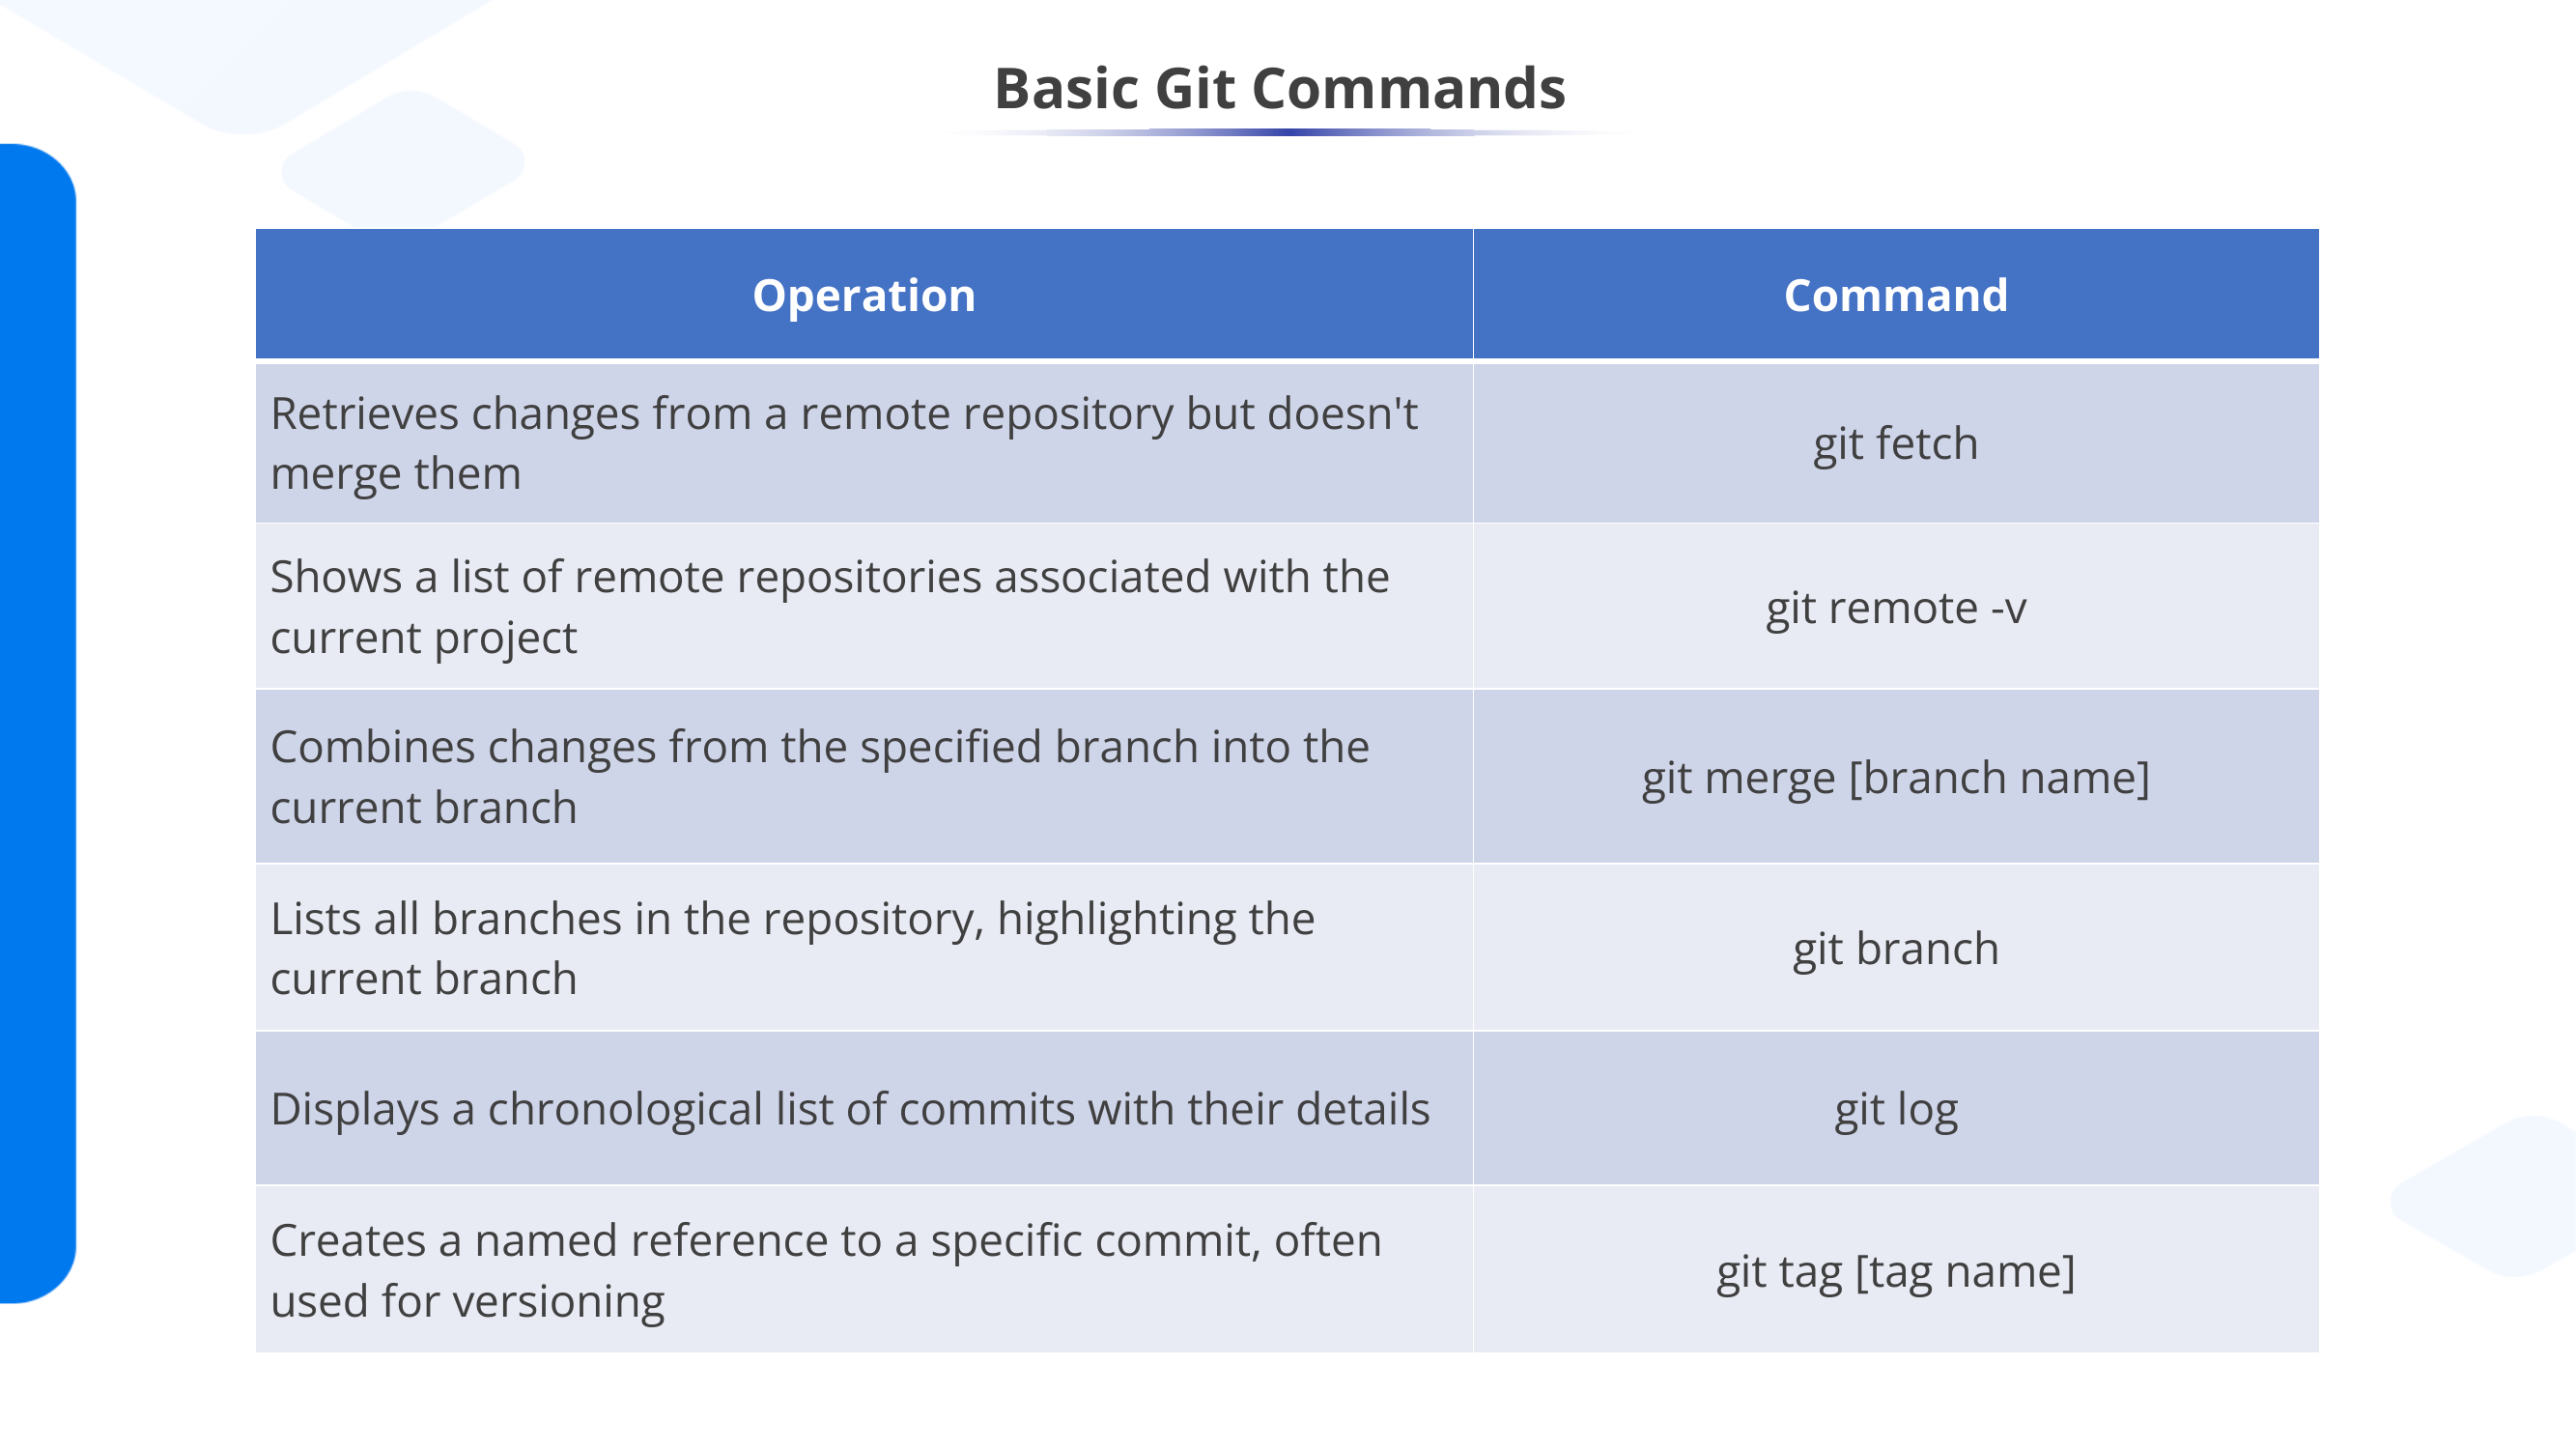

# Basic Git Commands

| Operation | Command |
| --- | --- |
| Retrieves changes from a remote repository but doesn't merge them | git fetch |
| Shows a list of remote repositories associated with the current project | git remote -v |
| Combines changes from the specified branch into the current branch | git merge [branch name] |
| Lists all branches in the repository, highlighting the current branch | git branch |
| Displays a chronological list of commits with their details | git log |
| Creates a named reference to a specific commit, often used for versioning | git tag [tag name] |